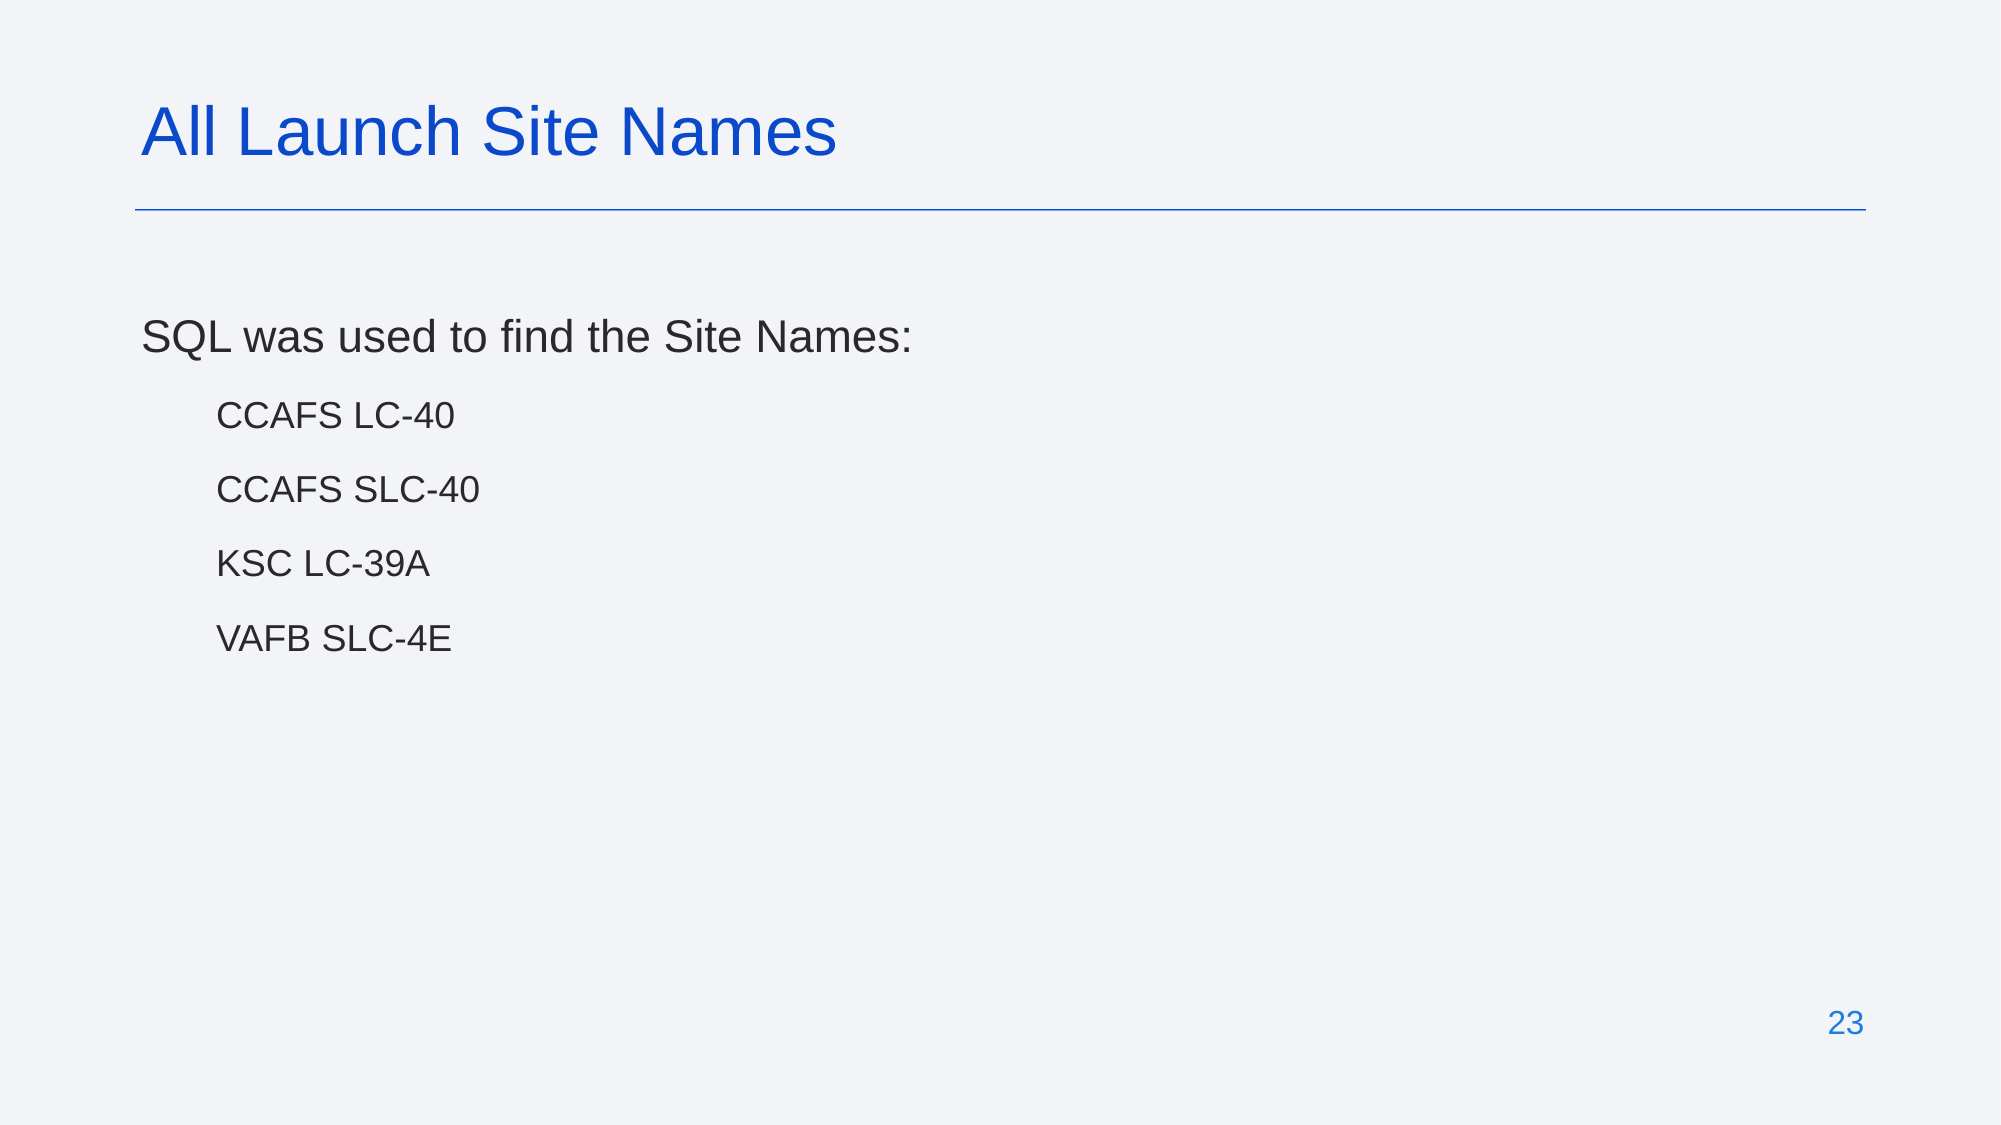

All Launch Site Names
SQL was used to find the Site Names:
CCAFS LC-40
CCAFS SLC-40
KSC LC-39A
VAFB SLC-4E
23